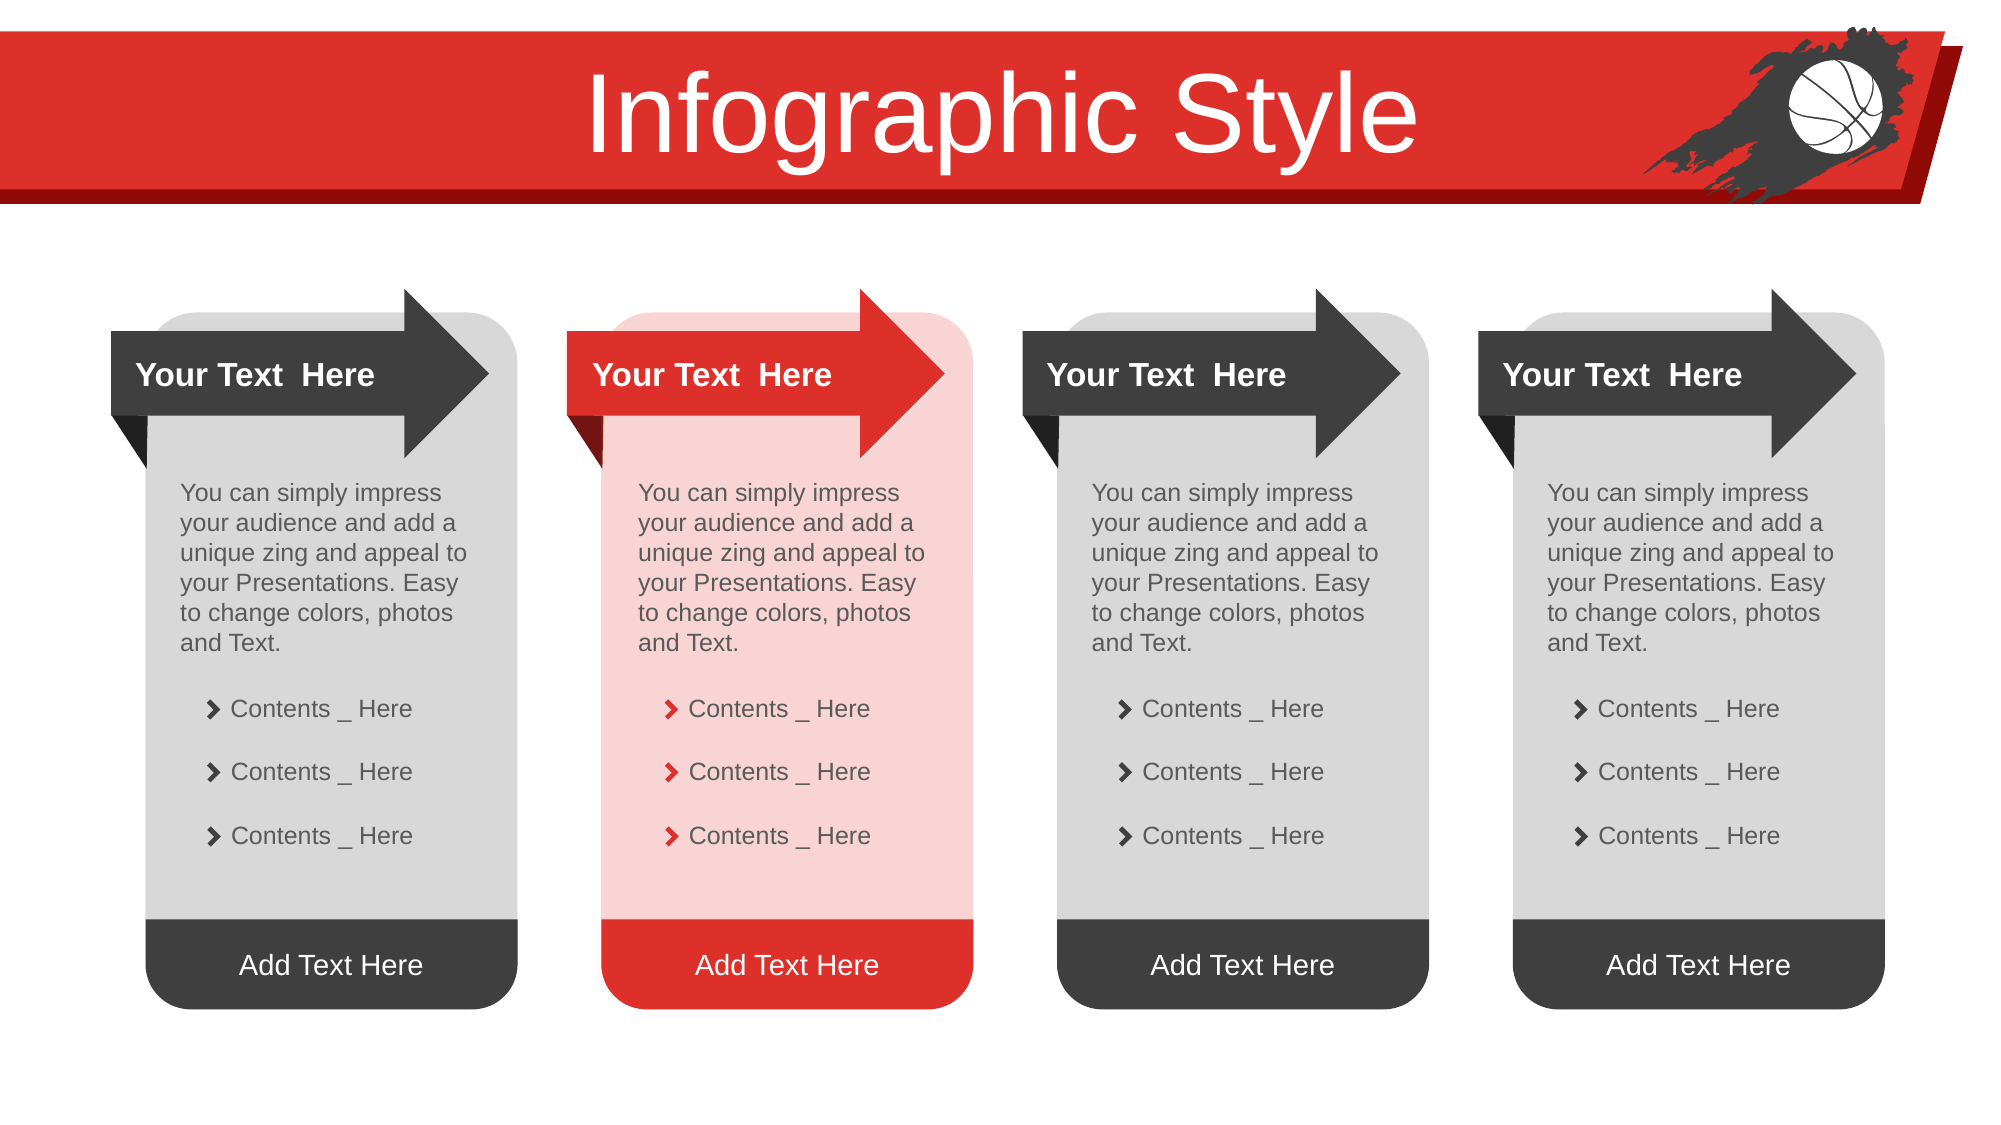

Infographic Style

Your Text  Here
You can simply impress your audience and add a unique zing and appeal to your Presentations. Easy to change colors, photos and Text.
Contents _ Here

Contents _ Here

Contents _ Here

Add Text Here

Your Text  Here
You can simply impress your audience and add a unique zing and appeal to your Presentations. Easy to change colors, photos and Text.
Contents _ Here

Contents _ Here

Contents _ Here

Add Text Here

Your Text  Here
You can simply impress your audience and add a unique zing and appeal to your Presentations. Easy to change colors, photos and Text.
Contents _ Here

Contents _ Here

Contents _ Here

Add Text Here

Your Text  Here
You can simply impress your audience and add a unique zing and appeal to your Presentations. Easy to change colors, photos and Text.
Contents _ Here

Contents _ Here

Contents _ Here

Add Text Here